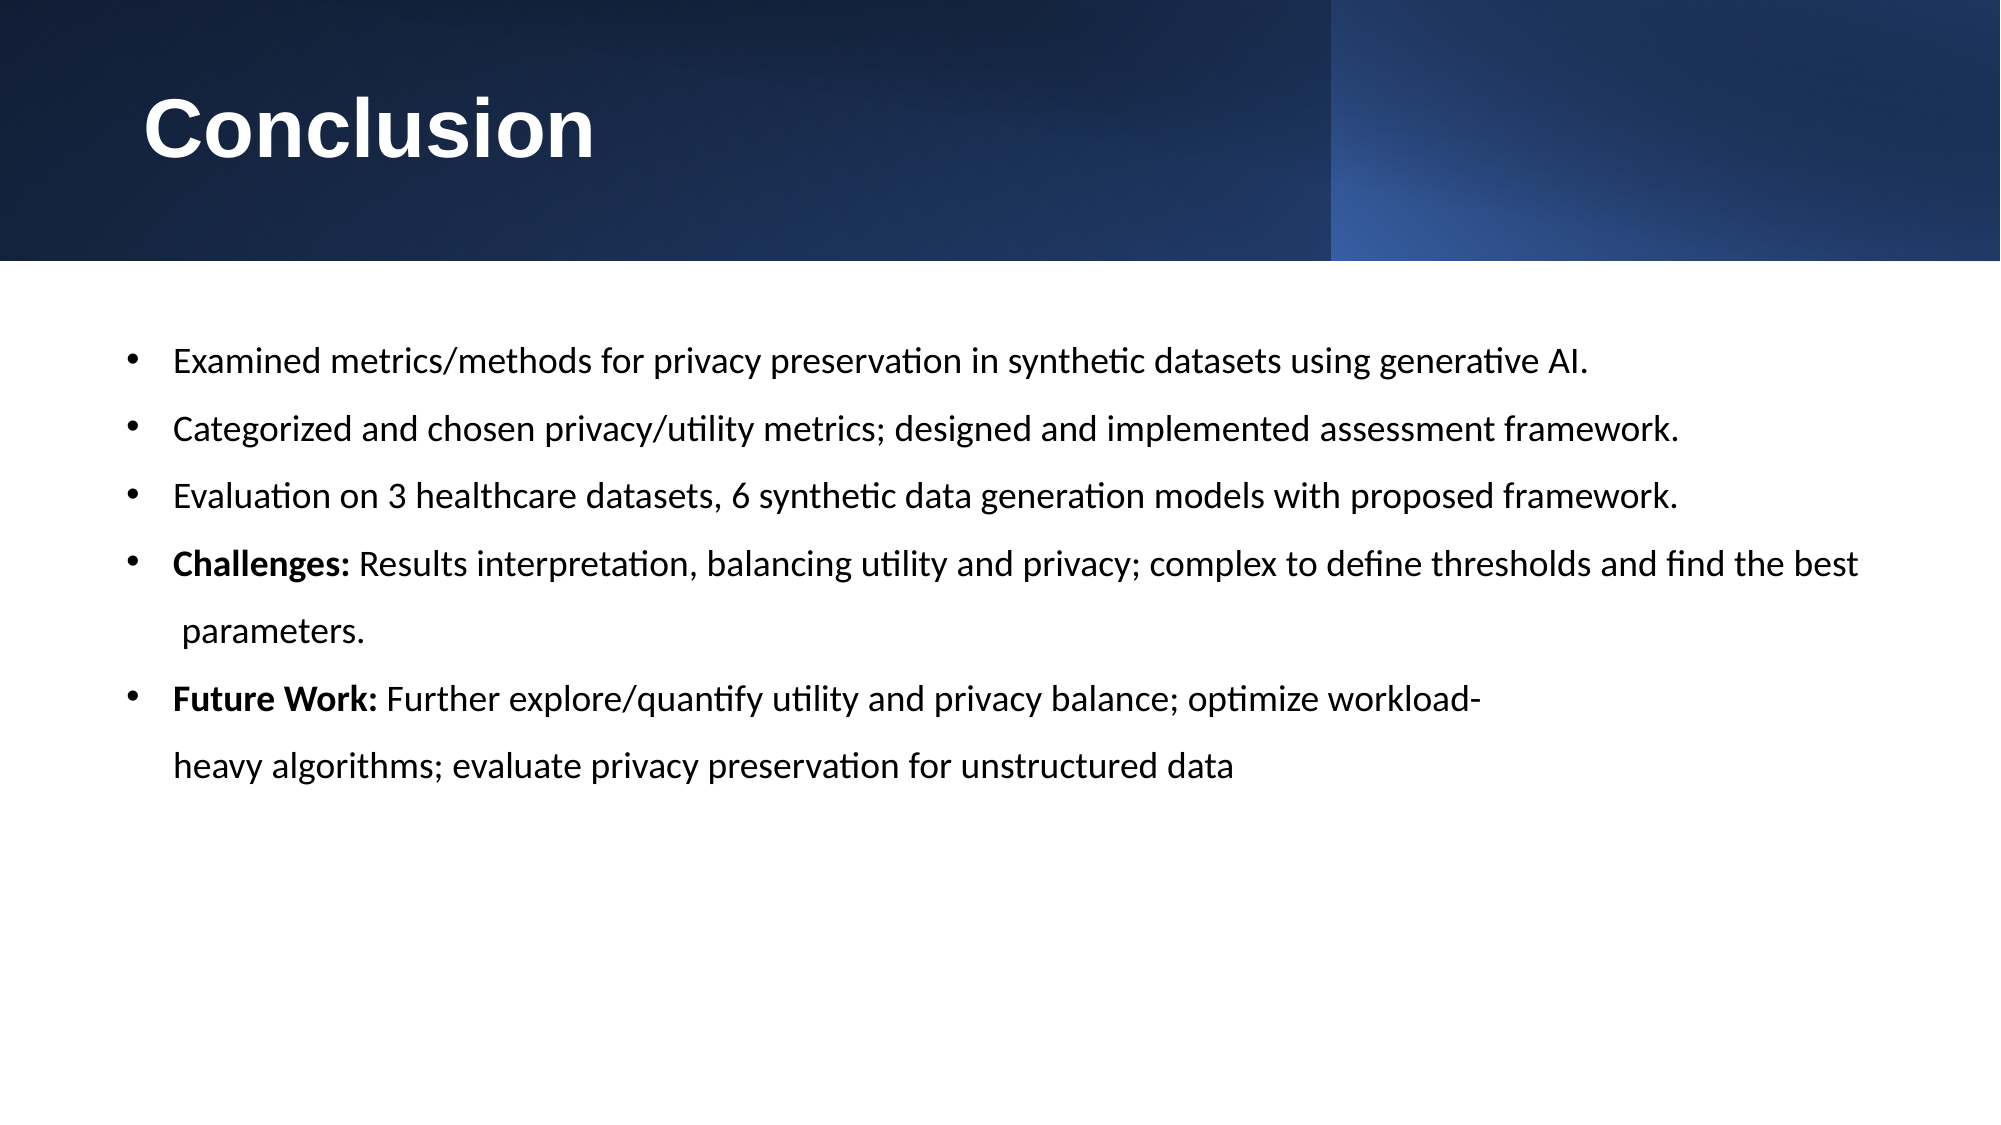

# Conclusion
Examined metrics/methods for privacy preservation in synthetic datasets using generative AI.
Categorized and chosen privacy/utility metrics; designed and implemented assessment framework.
Evaluation on 3 healthcare datasets, 6 synthetic data generation models with proposed framework.
Challenges: Results interpretation, balancing utility and privacy; complex to define thresholds and find the best parameters.
Future Work: Further explore/quantify utility and privacy balance; optimize workload-heavy algorithms; evaluate privacy preservation for unstructured data
21